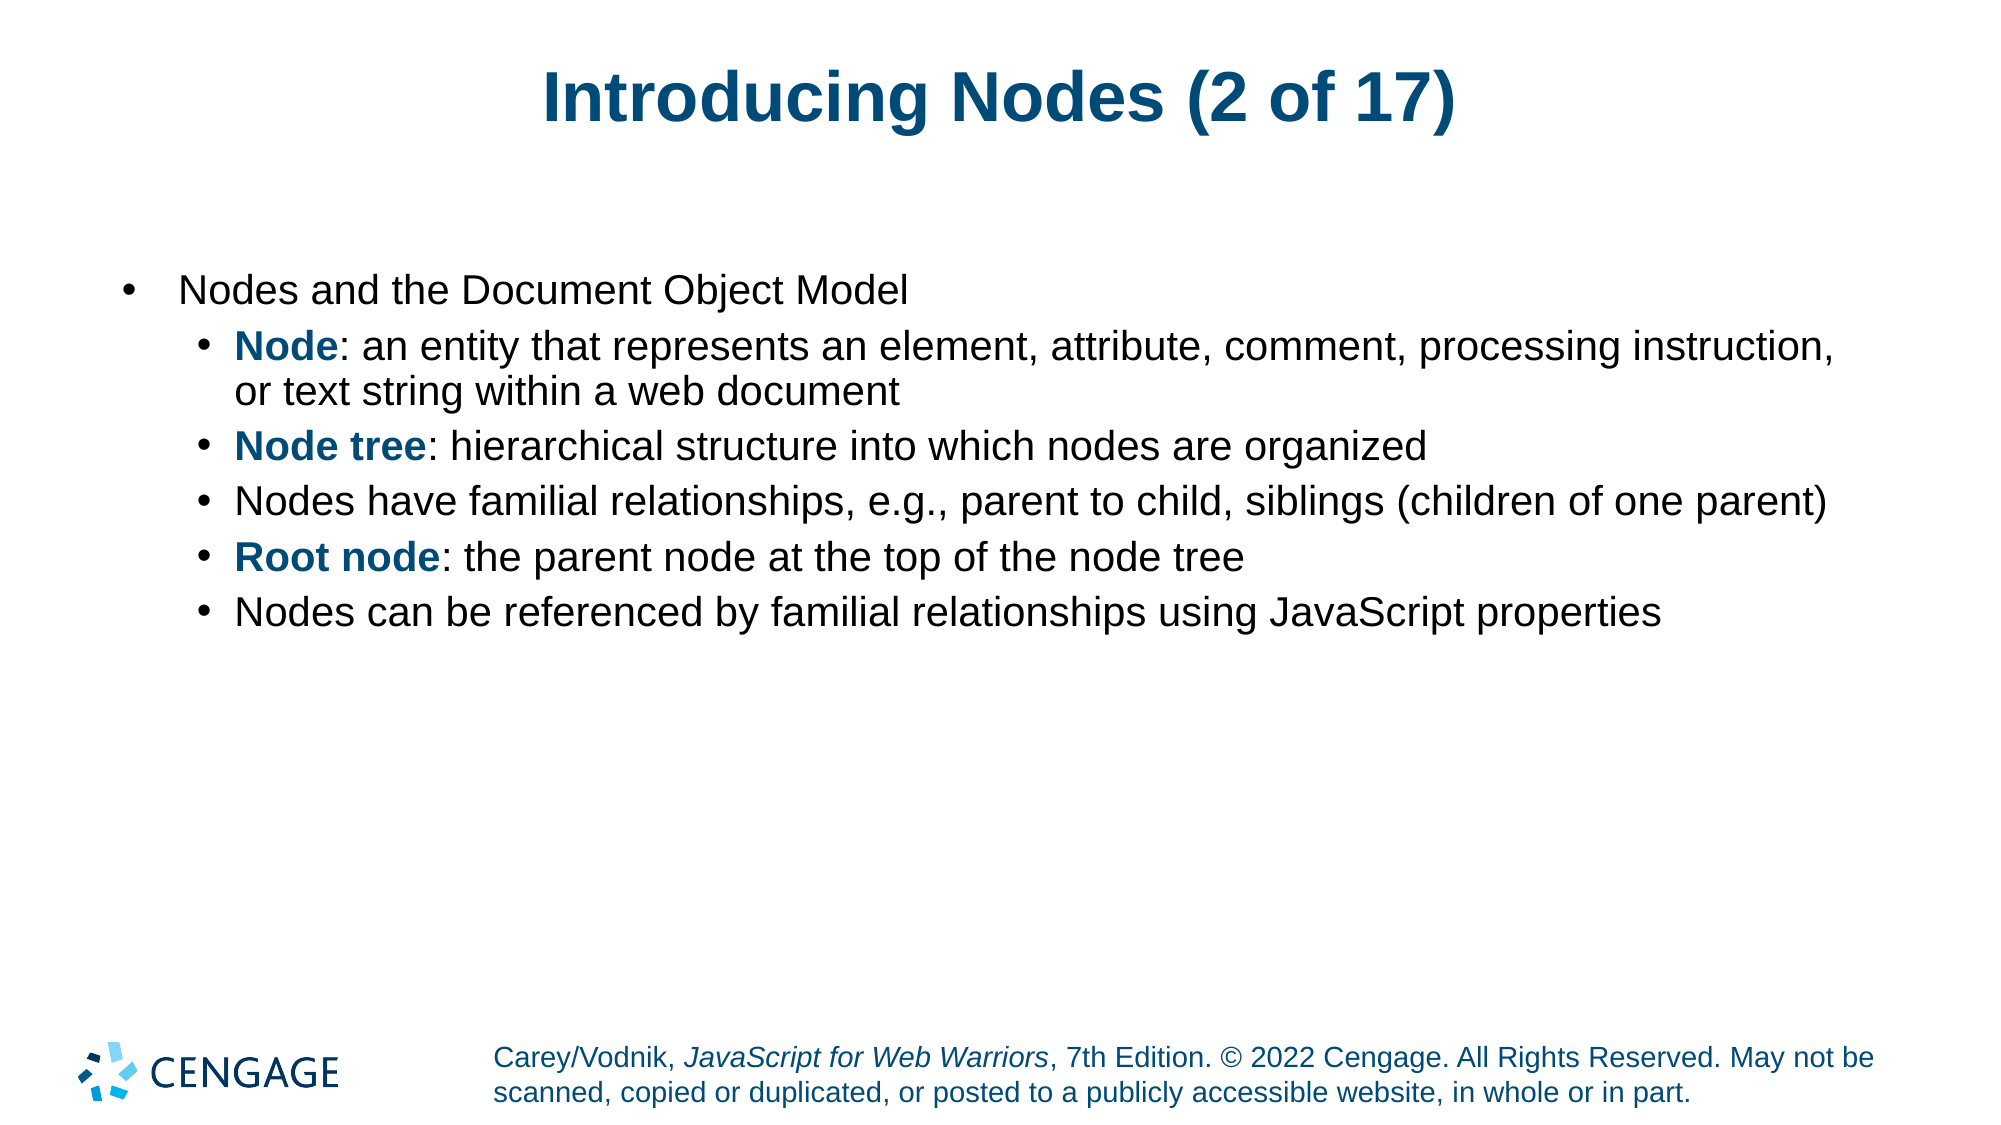

# Introducing Nodes (2 of 17)
Nodes and the Document Object Model
Node: an entity that represents an element, attribute, comment, processing instruction, or text string within a web document
Node tree: hierarchical structure into which nodes are organized
Nodes have familial relationships, e.g., parent to child, siblings (children of one parent)
Root node: the parent node at the top of the node tree
Nodes can be referenced by familial relationships using JavaScript properties